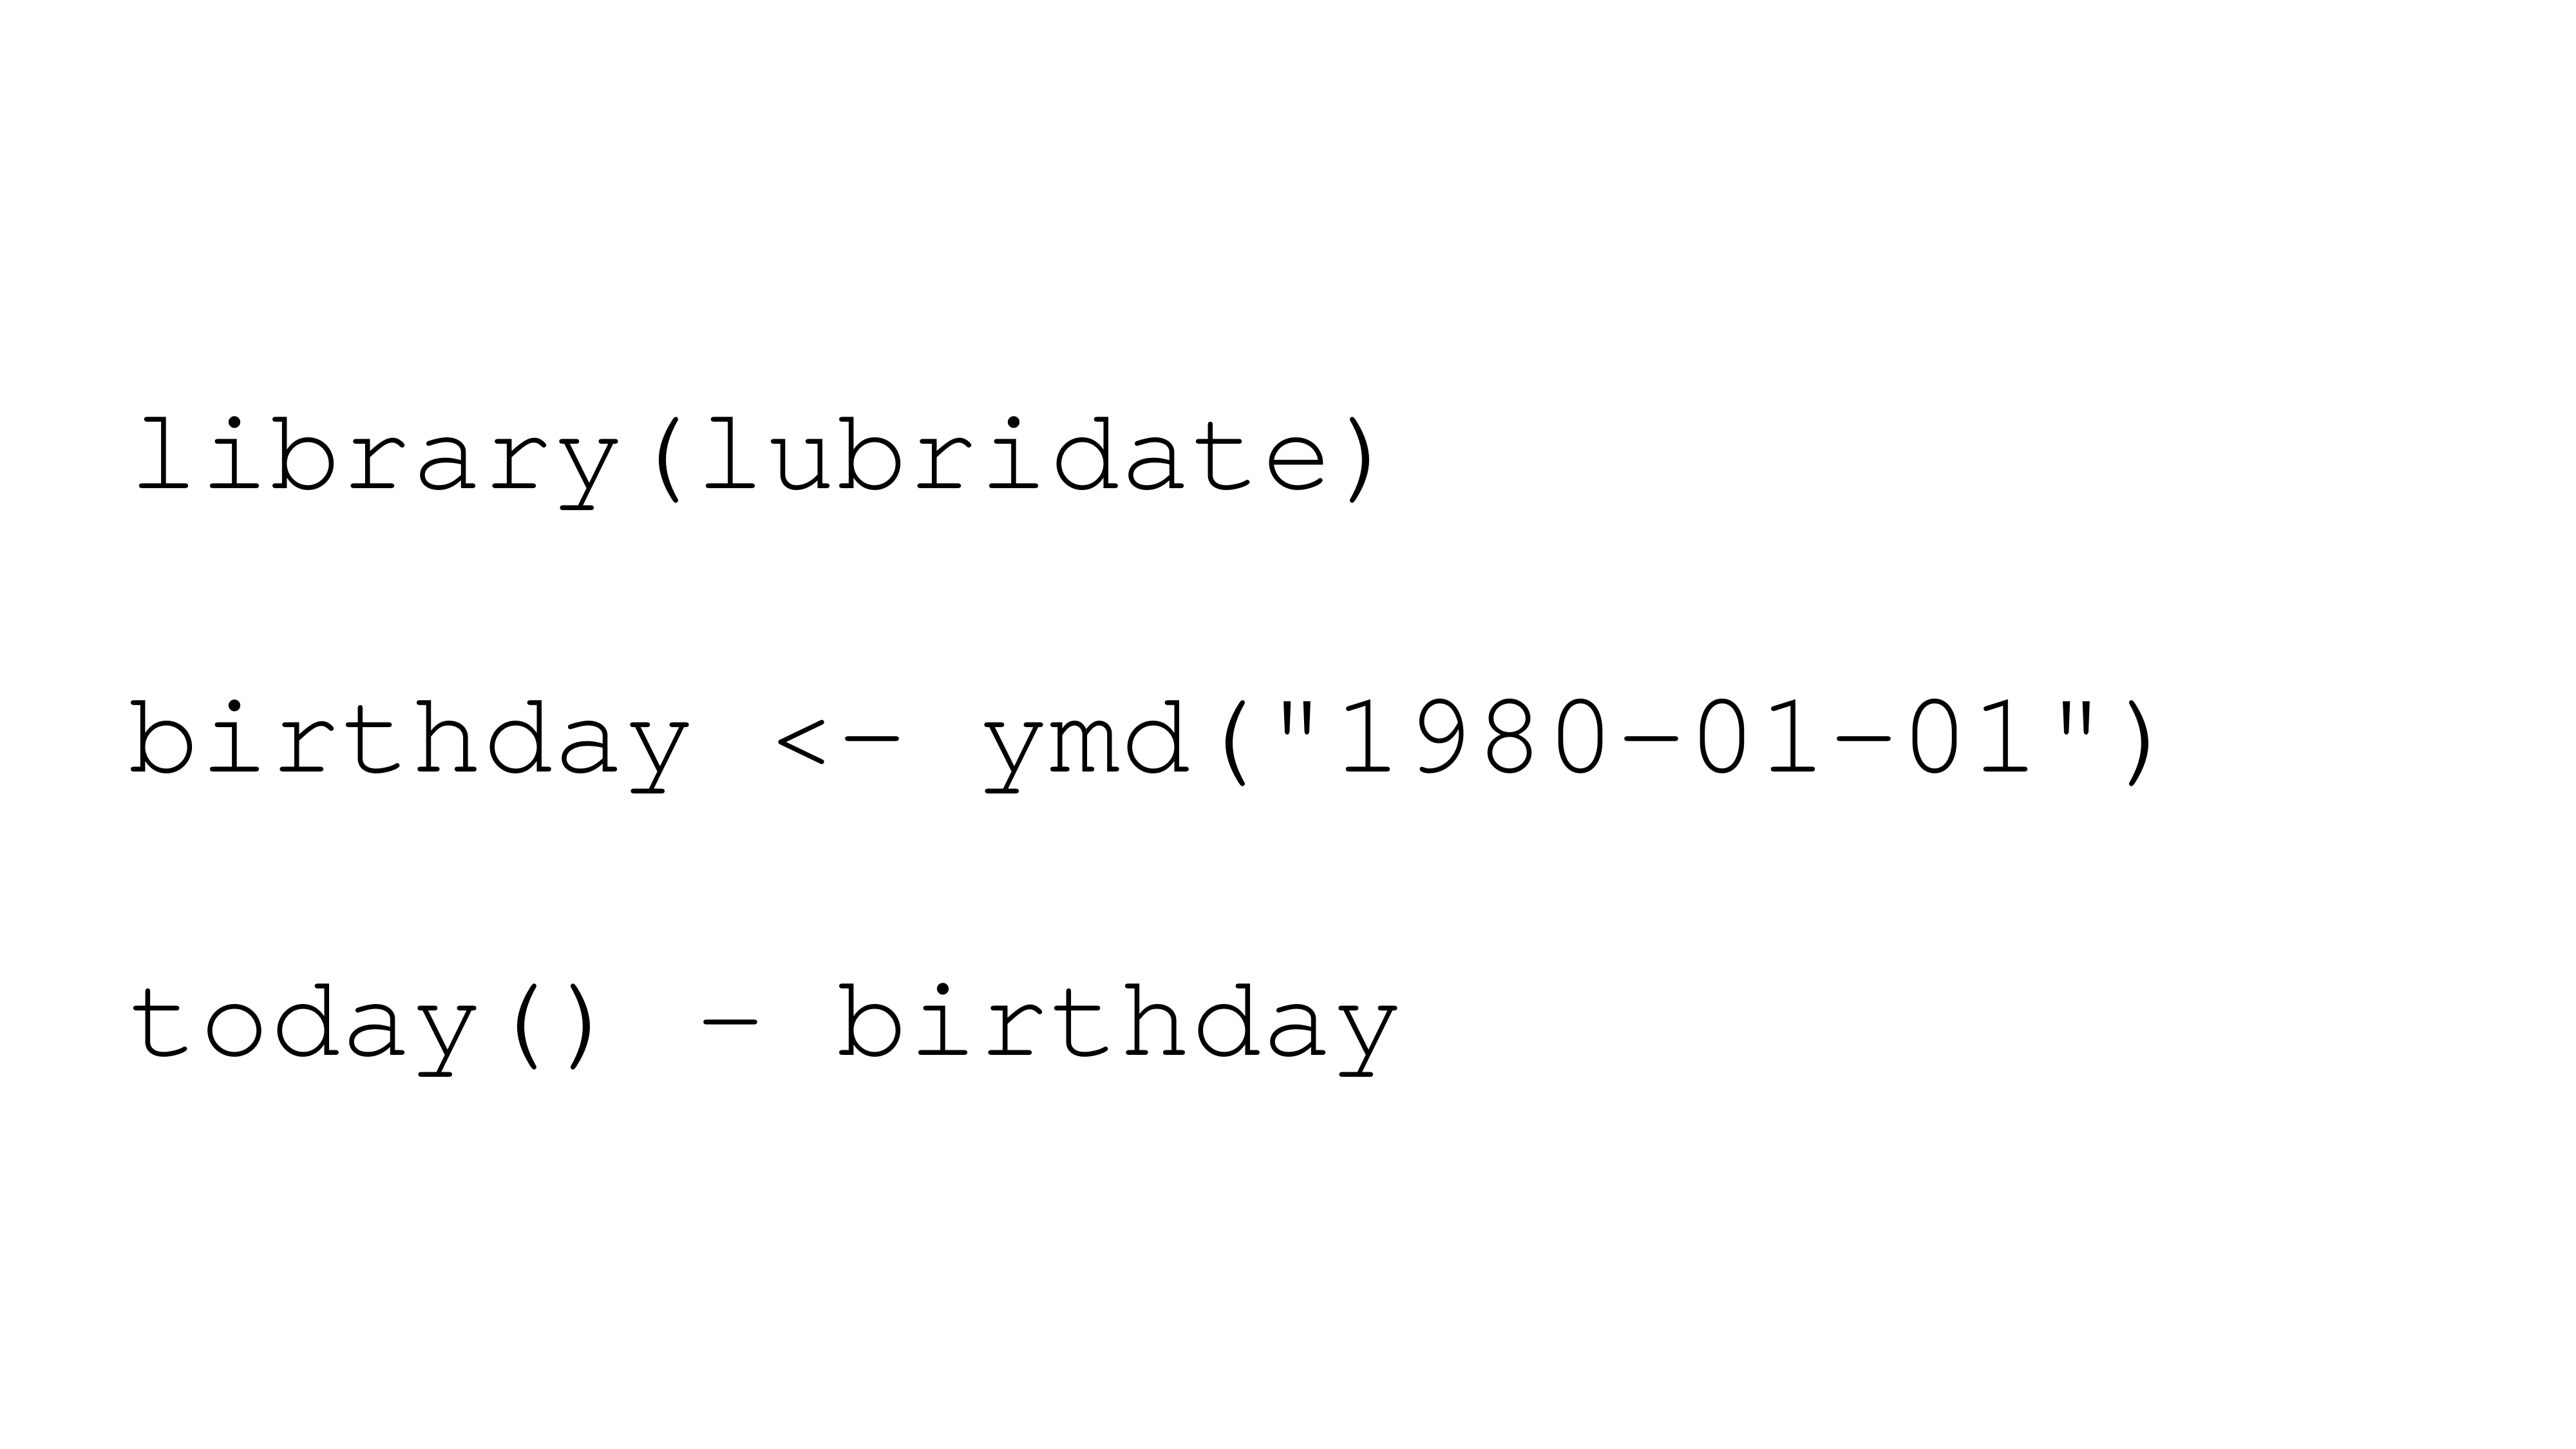

library(lubridate)

birthday <- ymd("1980-01-01")

today() - birthday